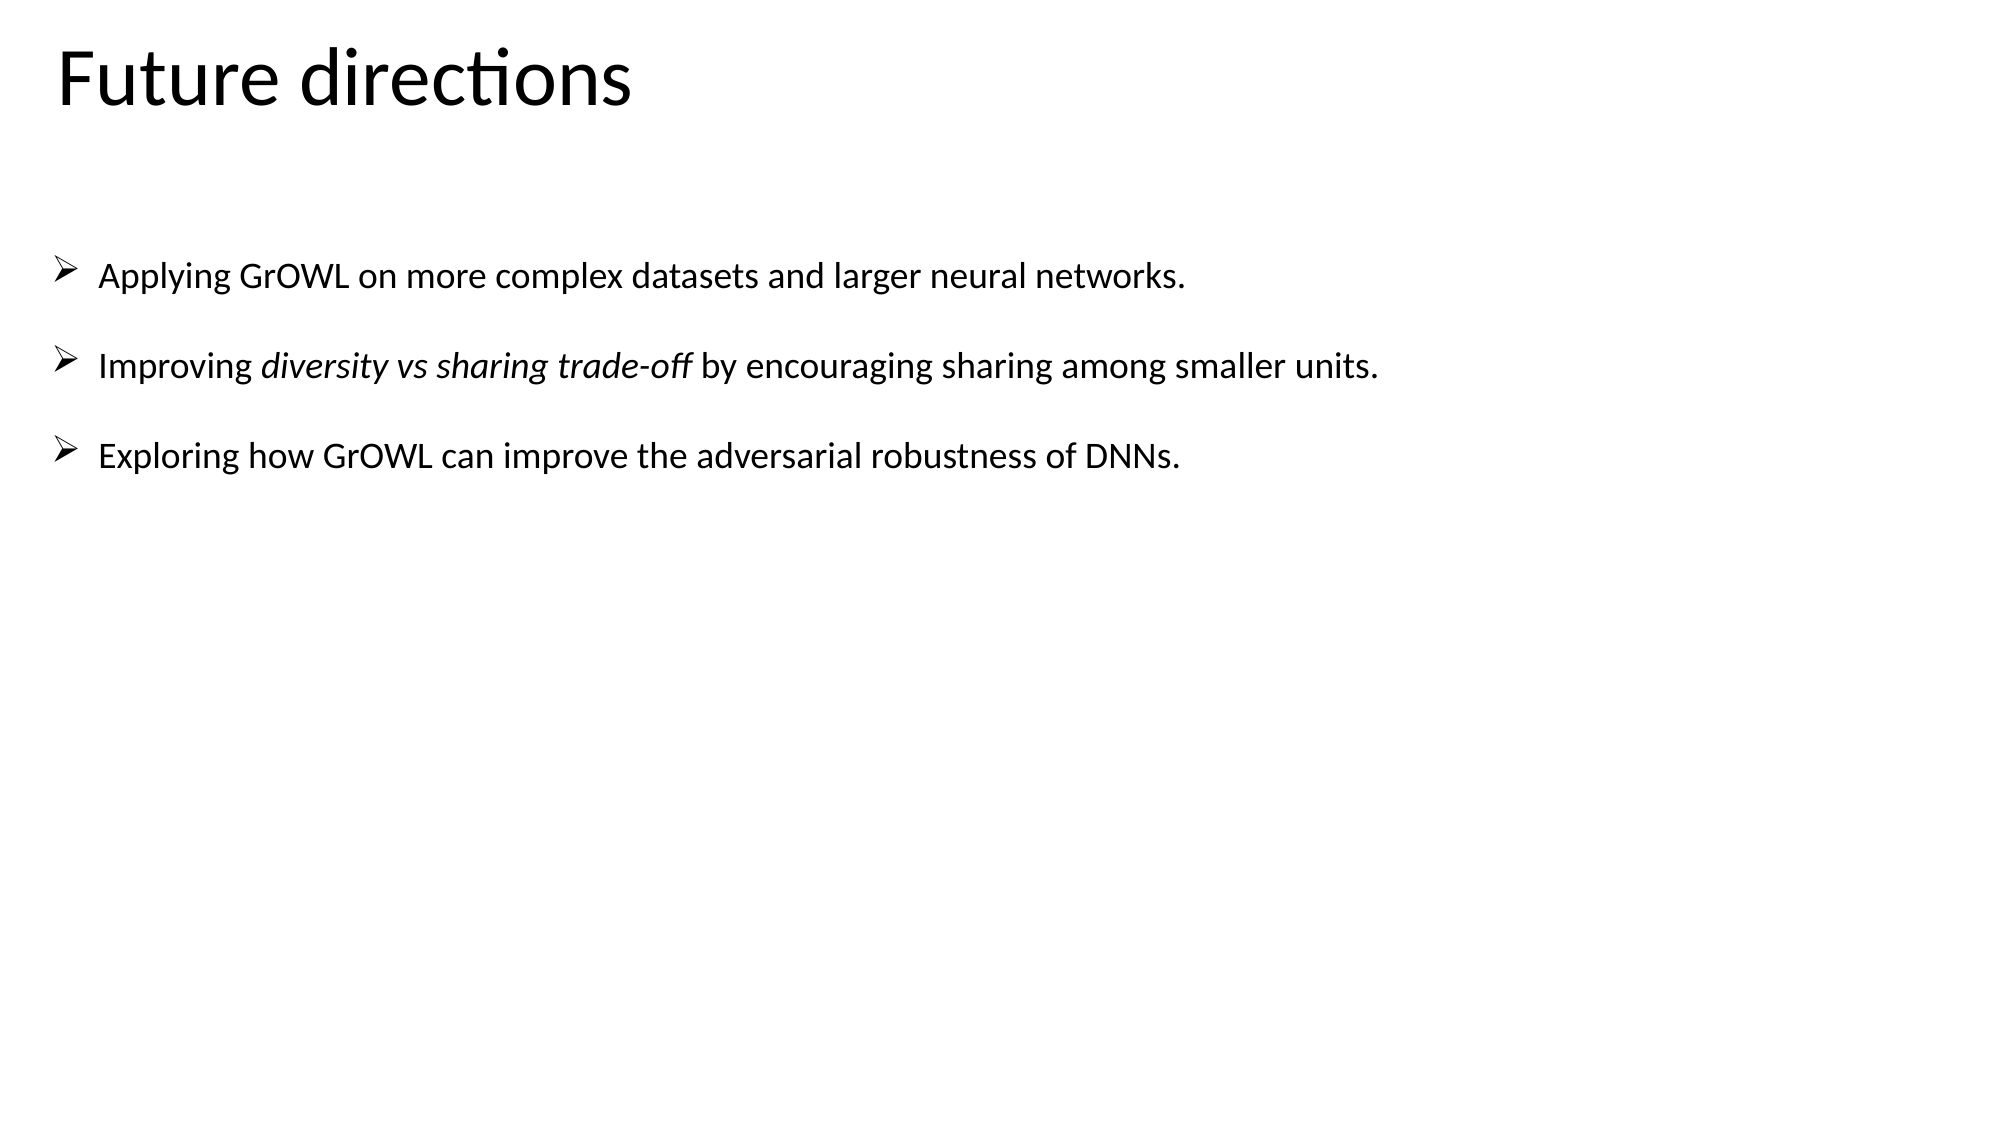

# Future directions
Applying GrOWL on more complex datasets and larger neural networks.

Improving diversity vs sharing trade-off by encouraging sharing among smaller units.

Exploring how GrOWL can improve the adversarial robustness of DNNs.